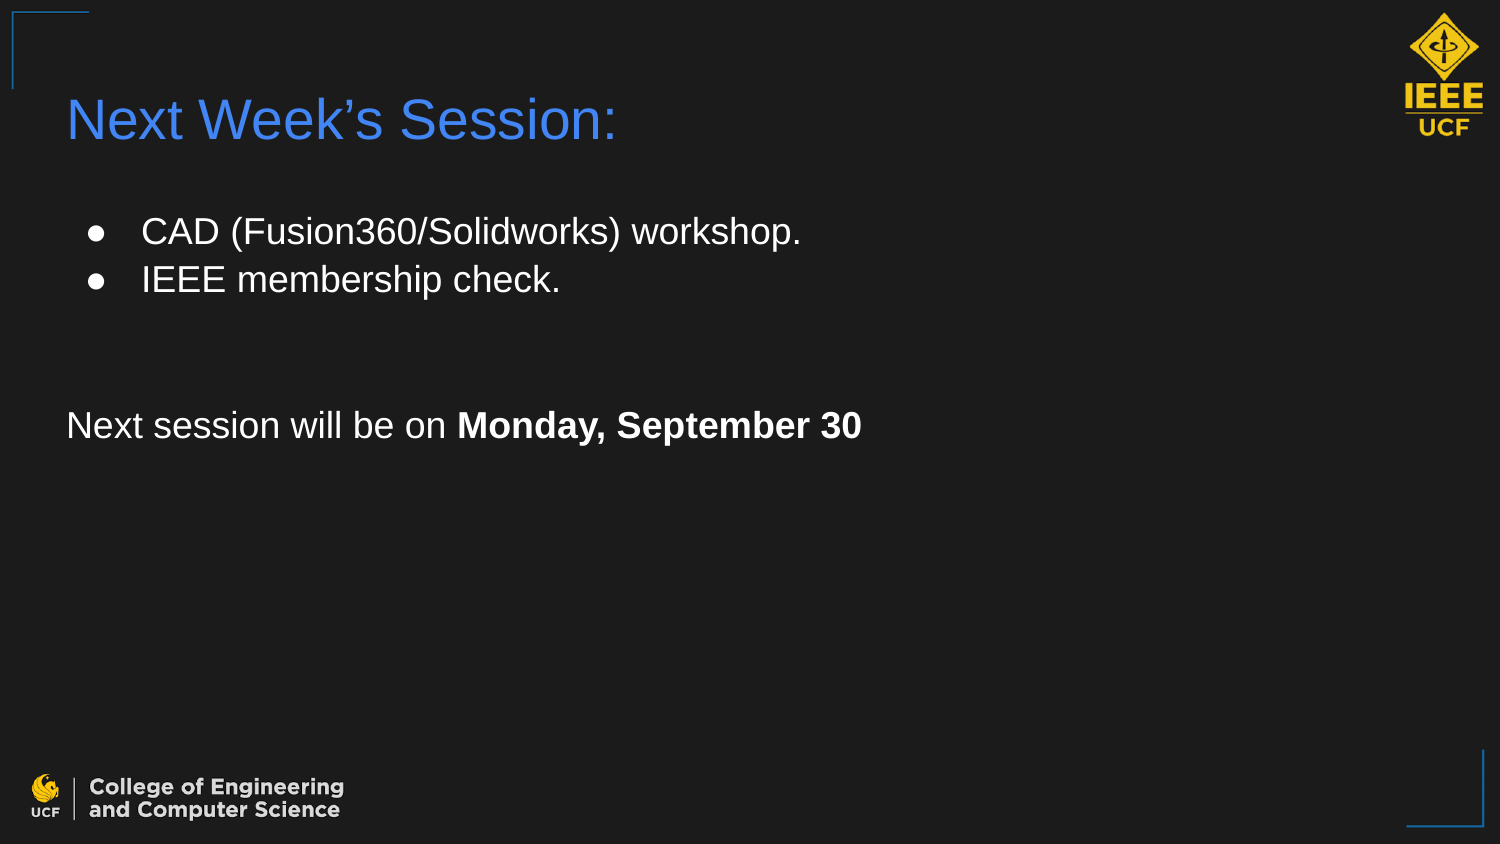

# Next Week’s Session:
CAD (Fusion360/Solidworks) workshop.
IEEE membership check.

Next session will be on Monday, September 30